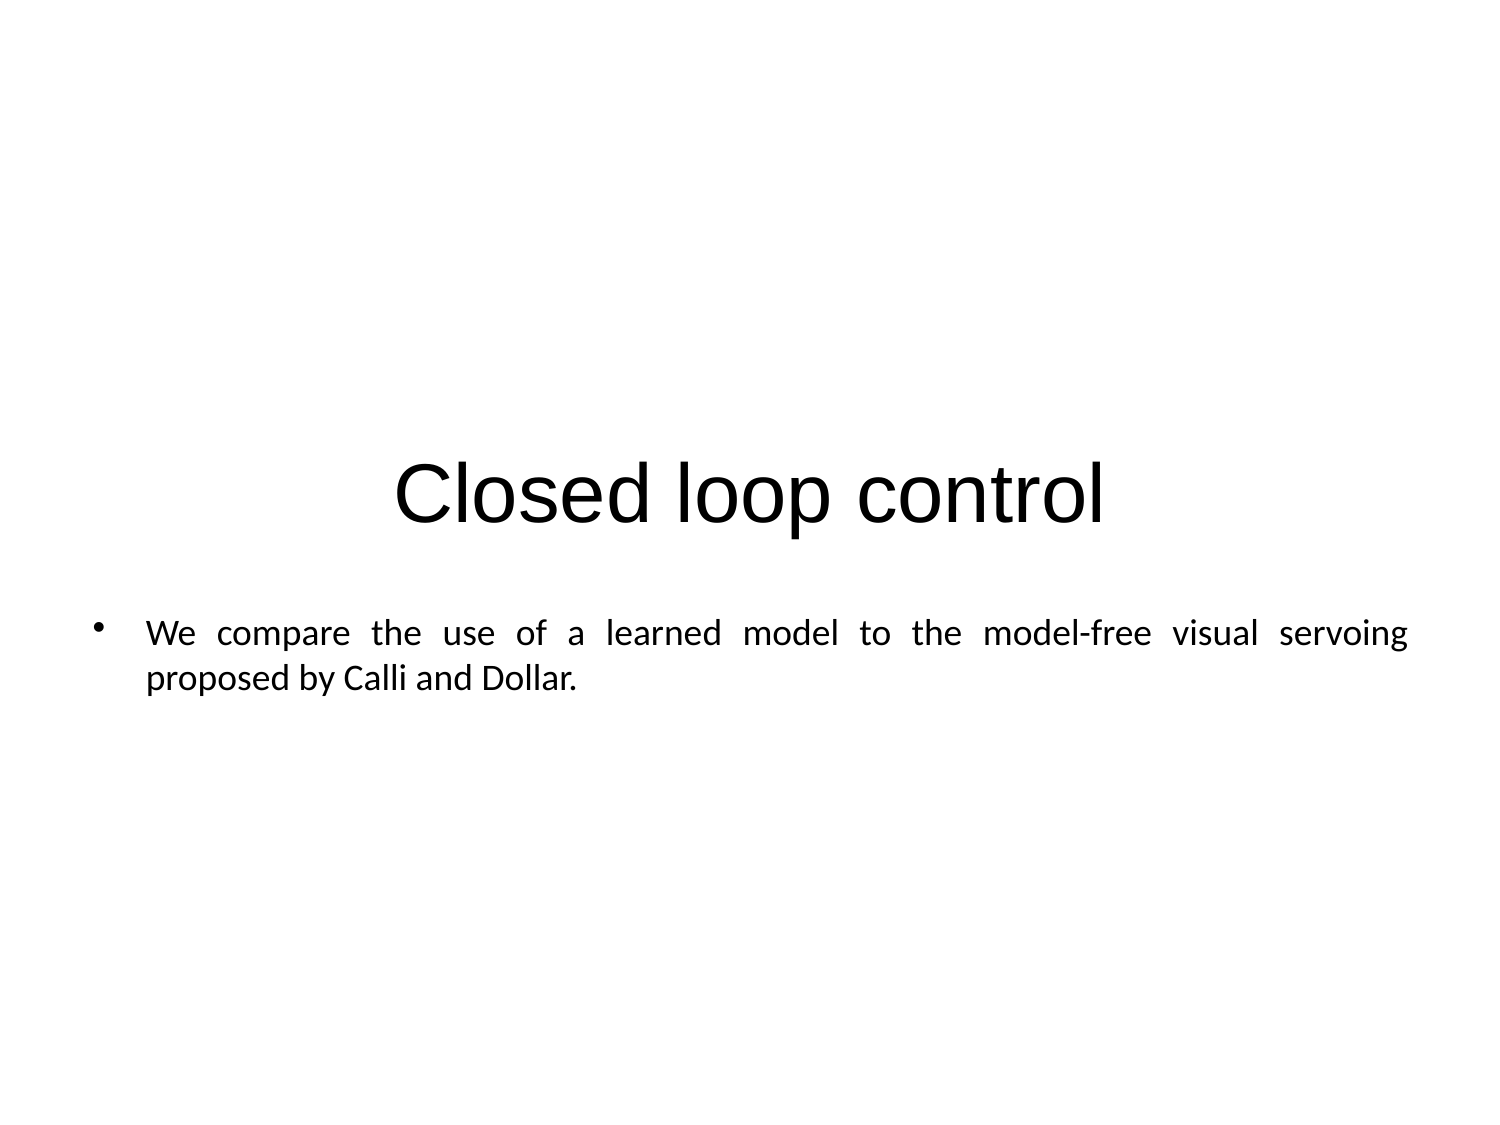

Closed loop control
We compare the use of a learned model to the model-free visual servoing proposed by Calli and Dollar.